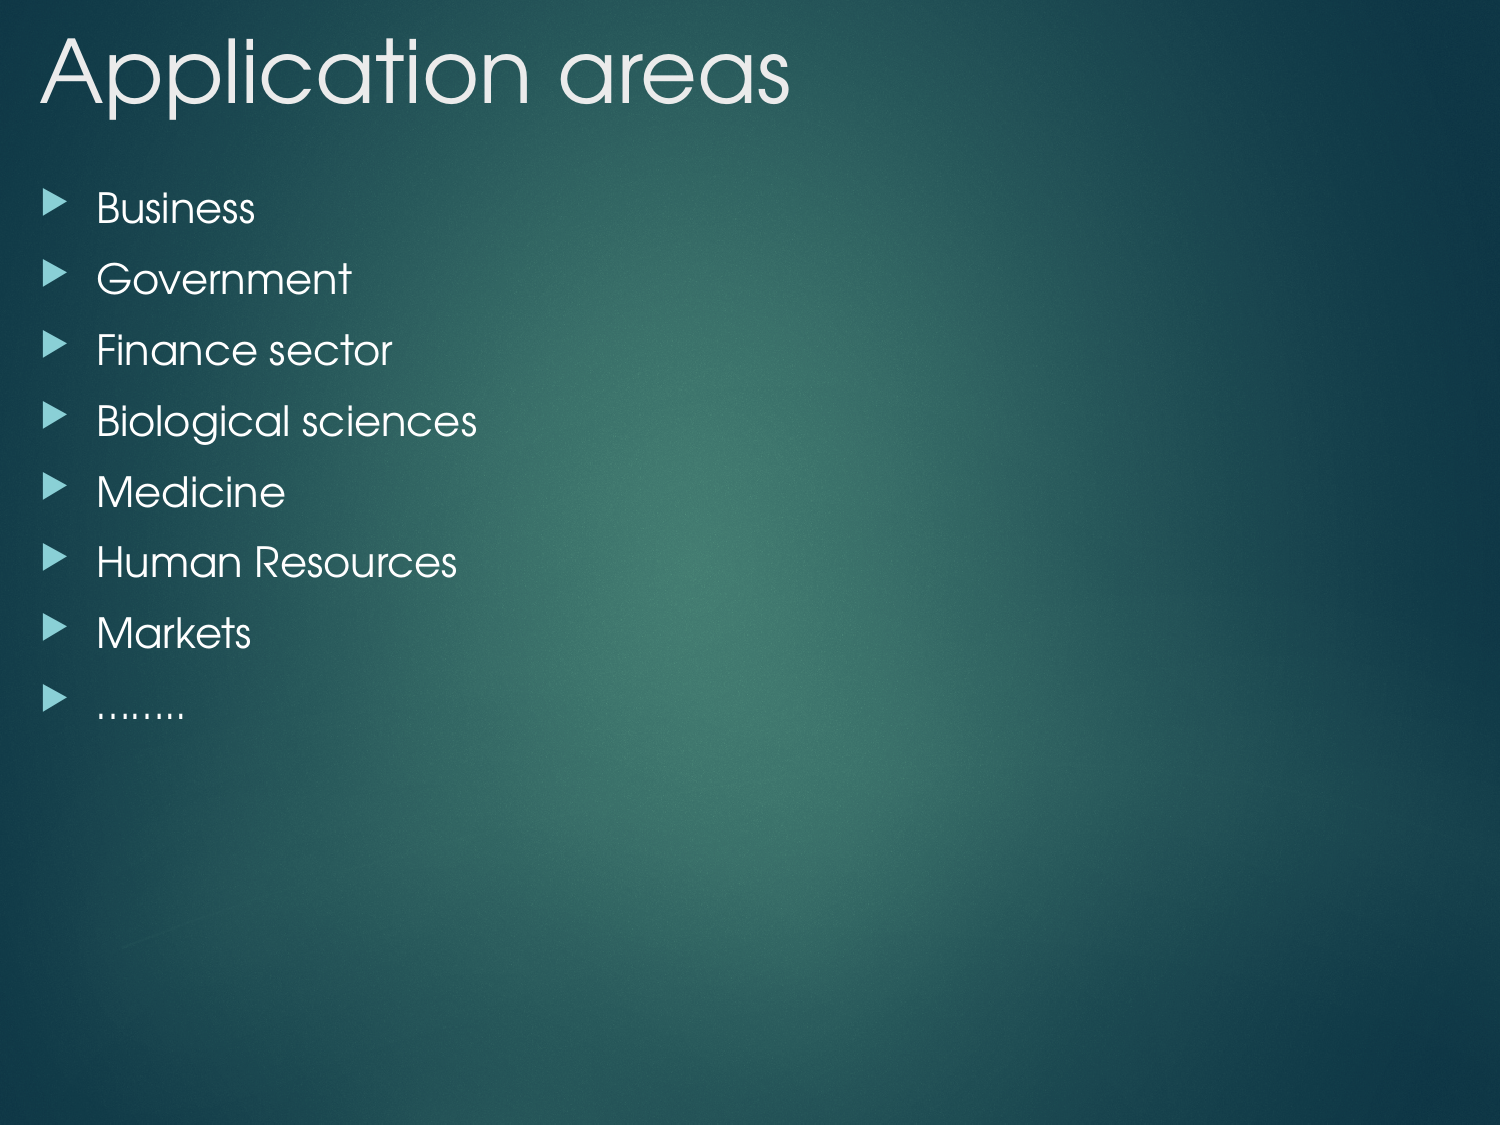

# Application areas
Business
Government
Finance sector
Biological sciences
Medicine
Human Resources
Markets
……..